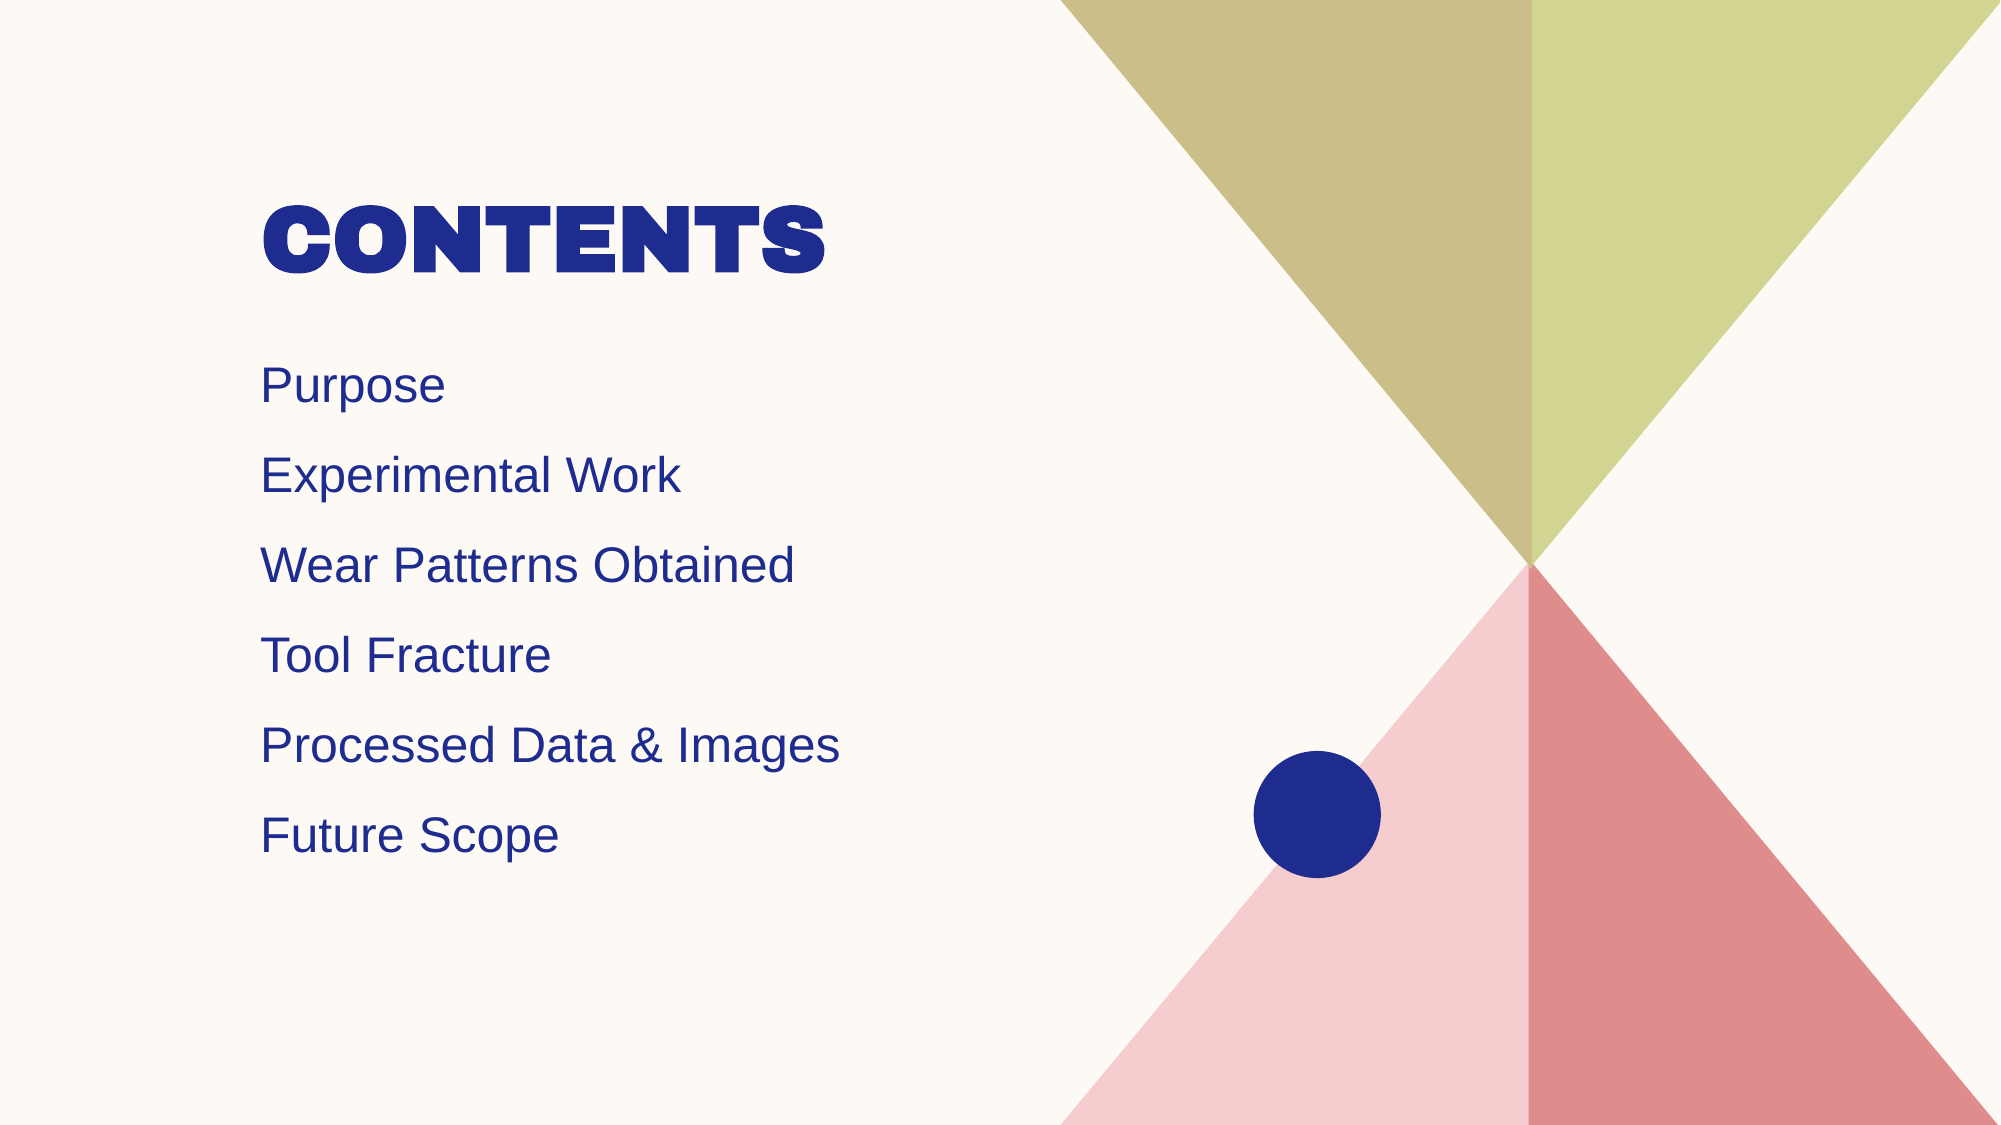

# Contents
Purpose
Experimental ​Work
​Wear Patterns Obtained
​Tool Fracture
Processed Data & Images
Future Scope